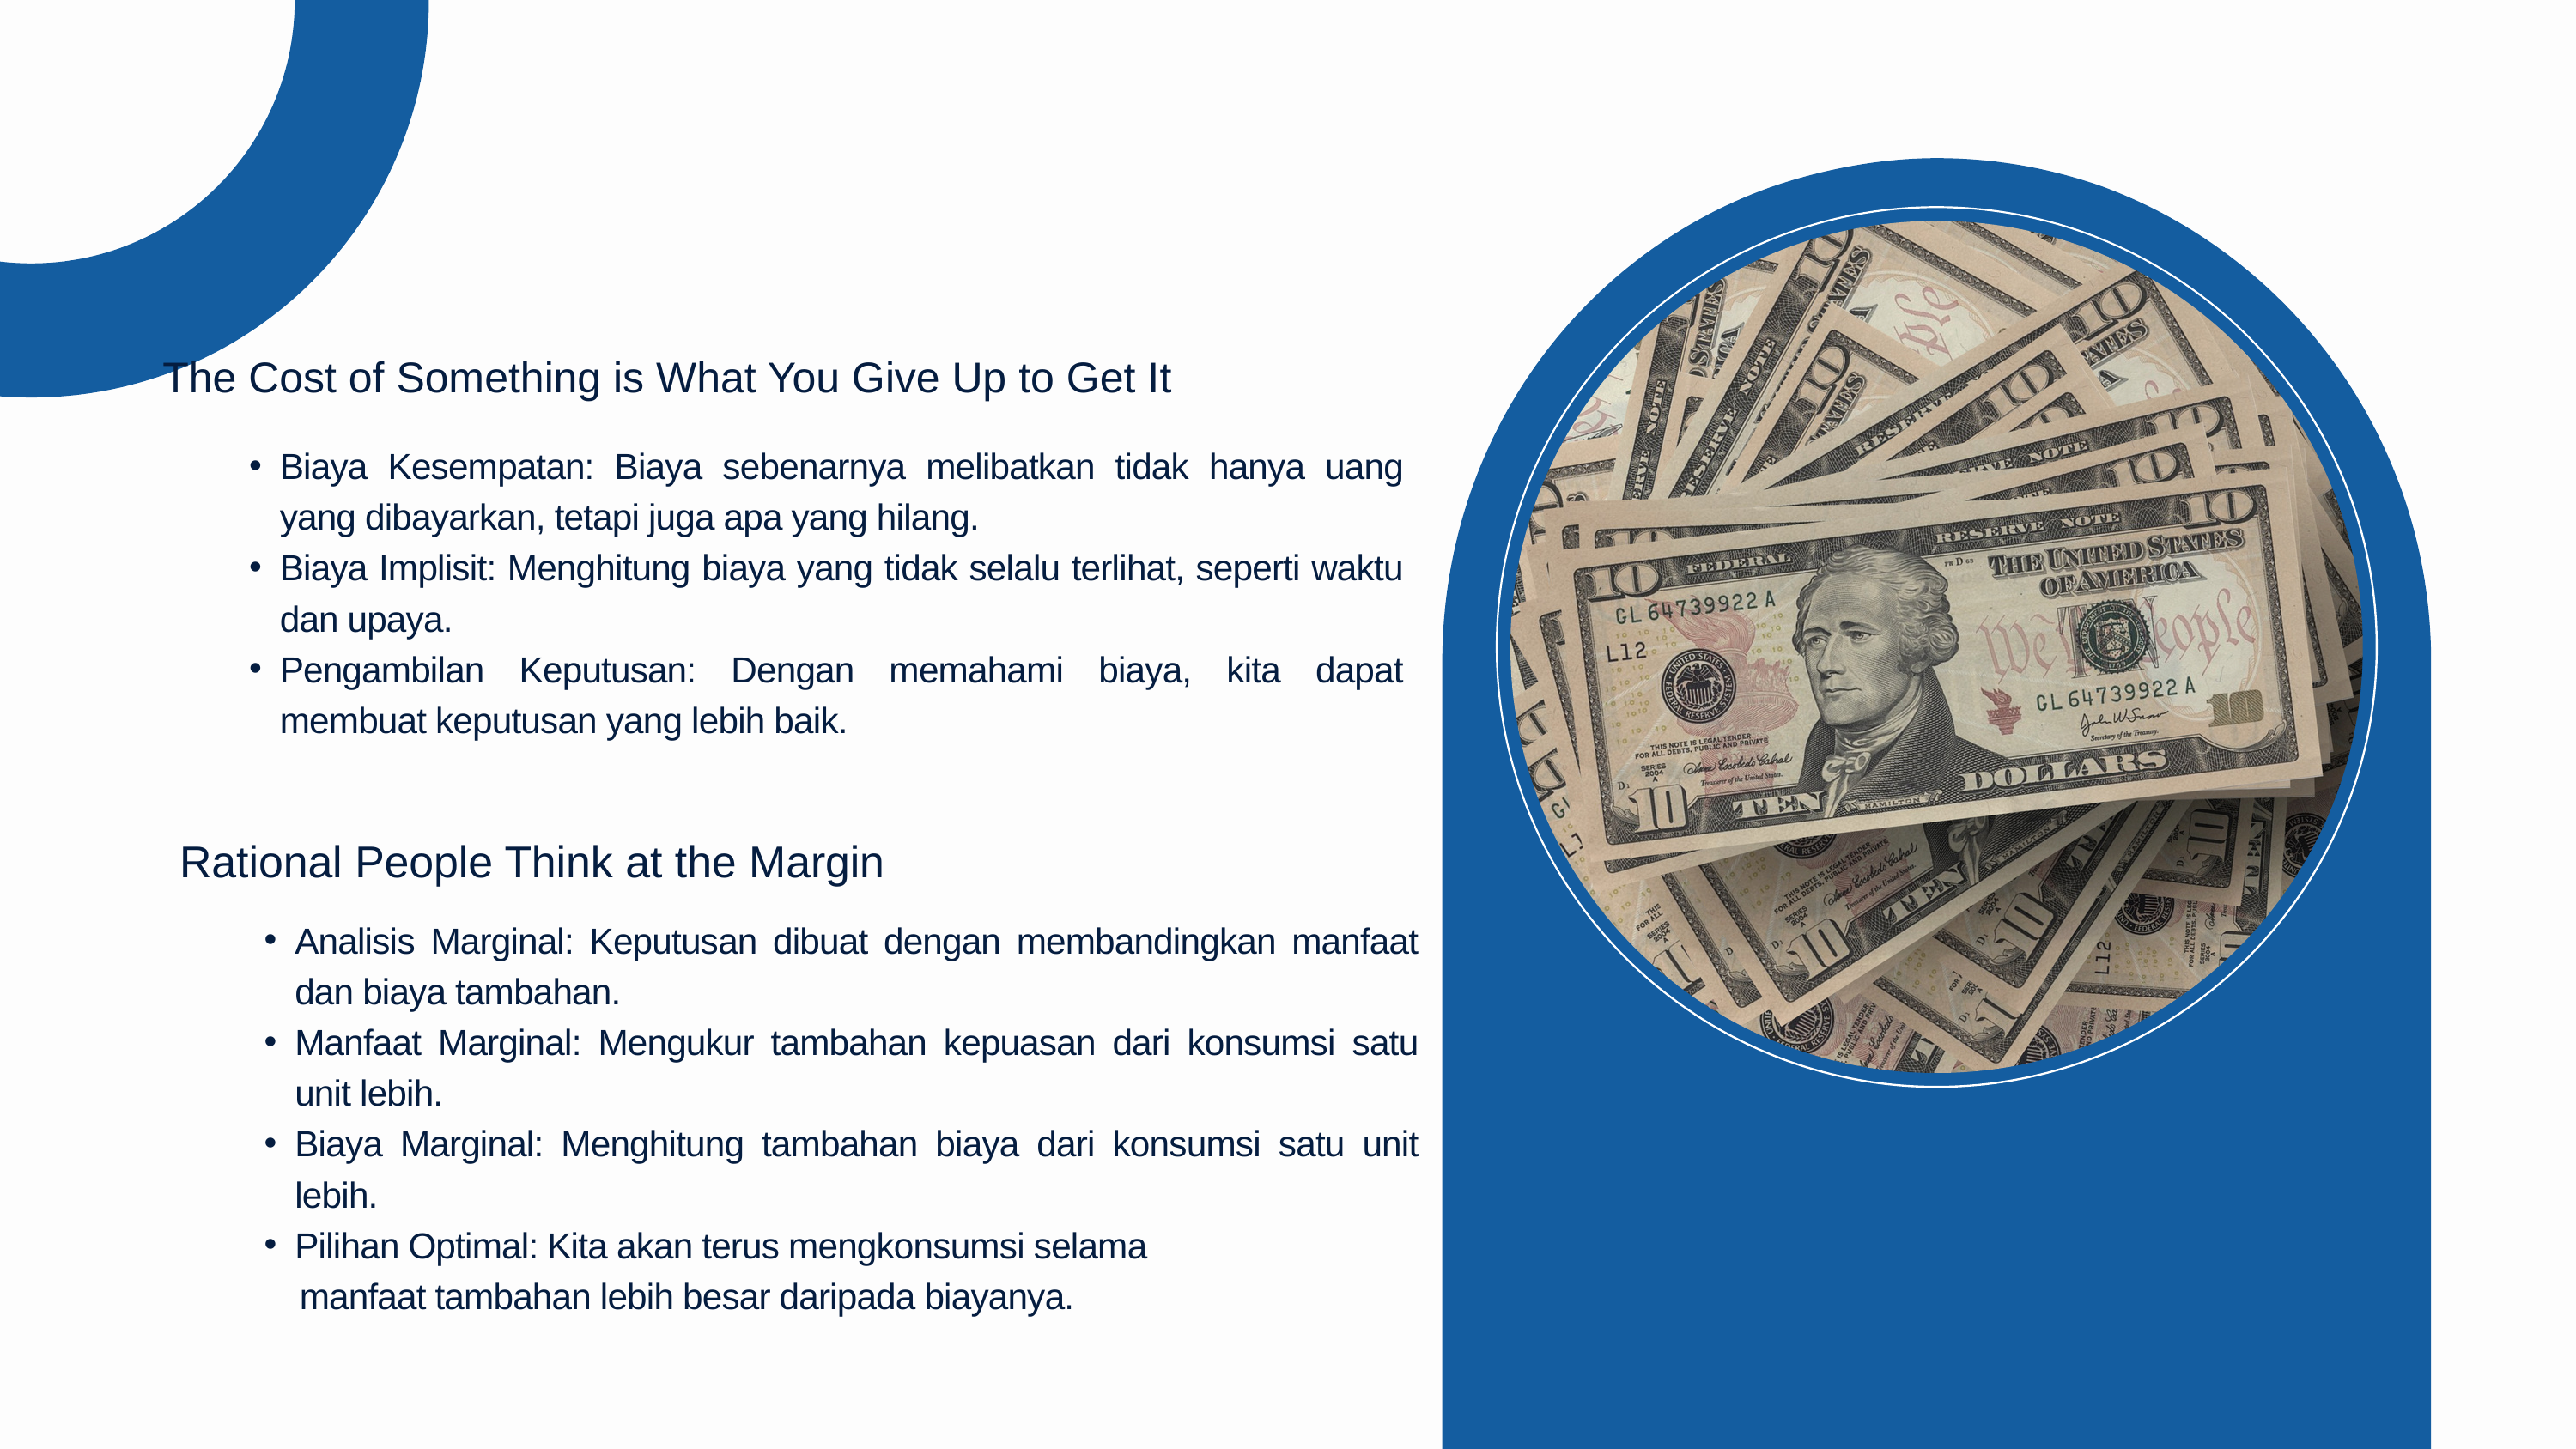

The Cost of Something is What You Give Up to Get It
Biaya Kesempatan: Biaya sebenarnya melibatkan tidak hanya uang yang dibayarkan, tetapi juga apa yang hilang.
Biaya Implisit: Menghitung biaya yang tidak selalu terlihat, seperti waktu dan upaya.
Pengambilan Keputusan: Dengan memahami biaya, kita dapat membuat keputusan yang lebih baik.

Rational People Think at the Margin
Analisis Marginal: Keputusan dibuat dengan membandingkan manfaat dan biaya tambahan.
Manfaat Marginal: Mengukur tambahan kepuasan dari konsumsi satu unit lebih.
Biaya Marginal: Menghitung tambahan biaya dari konsumsi satu unit lebih.
Pilihan Optimal: Kita akan terus mengkonsumsi selama
       manfaat tambahan lebih besar daripada biayanya.